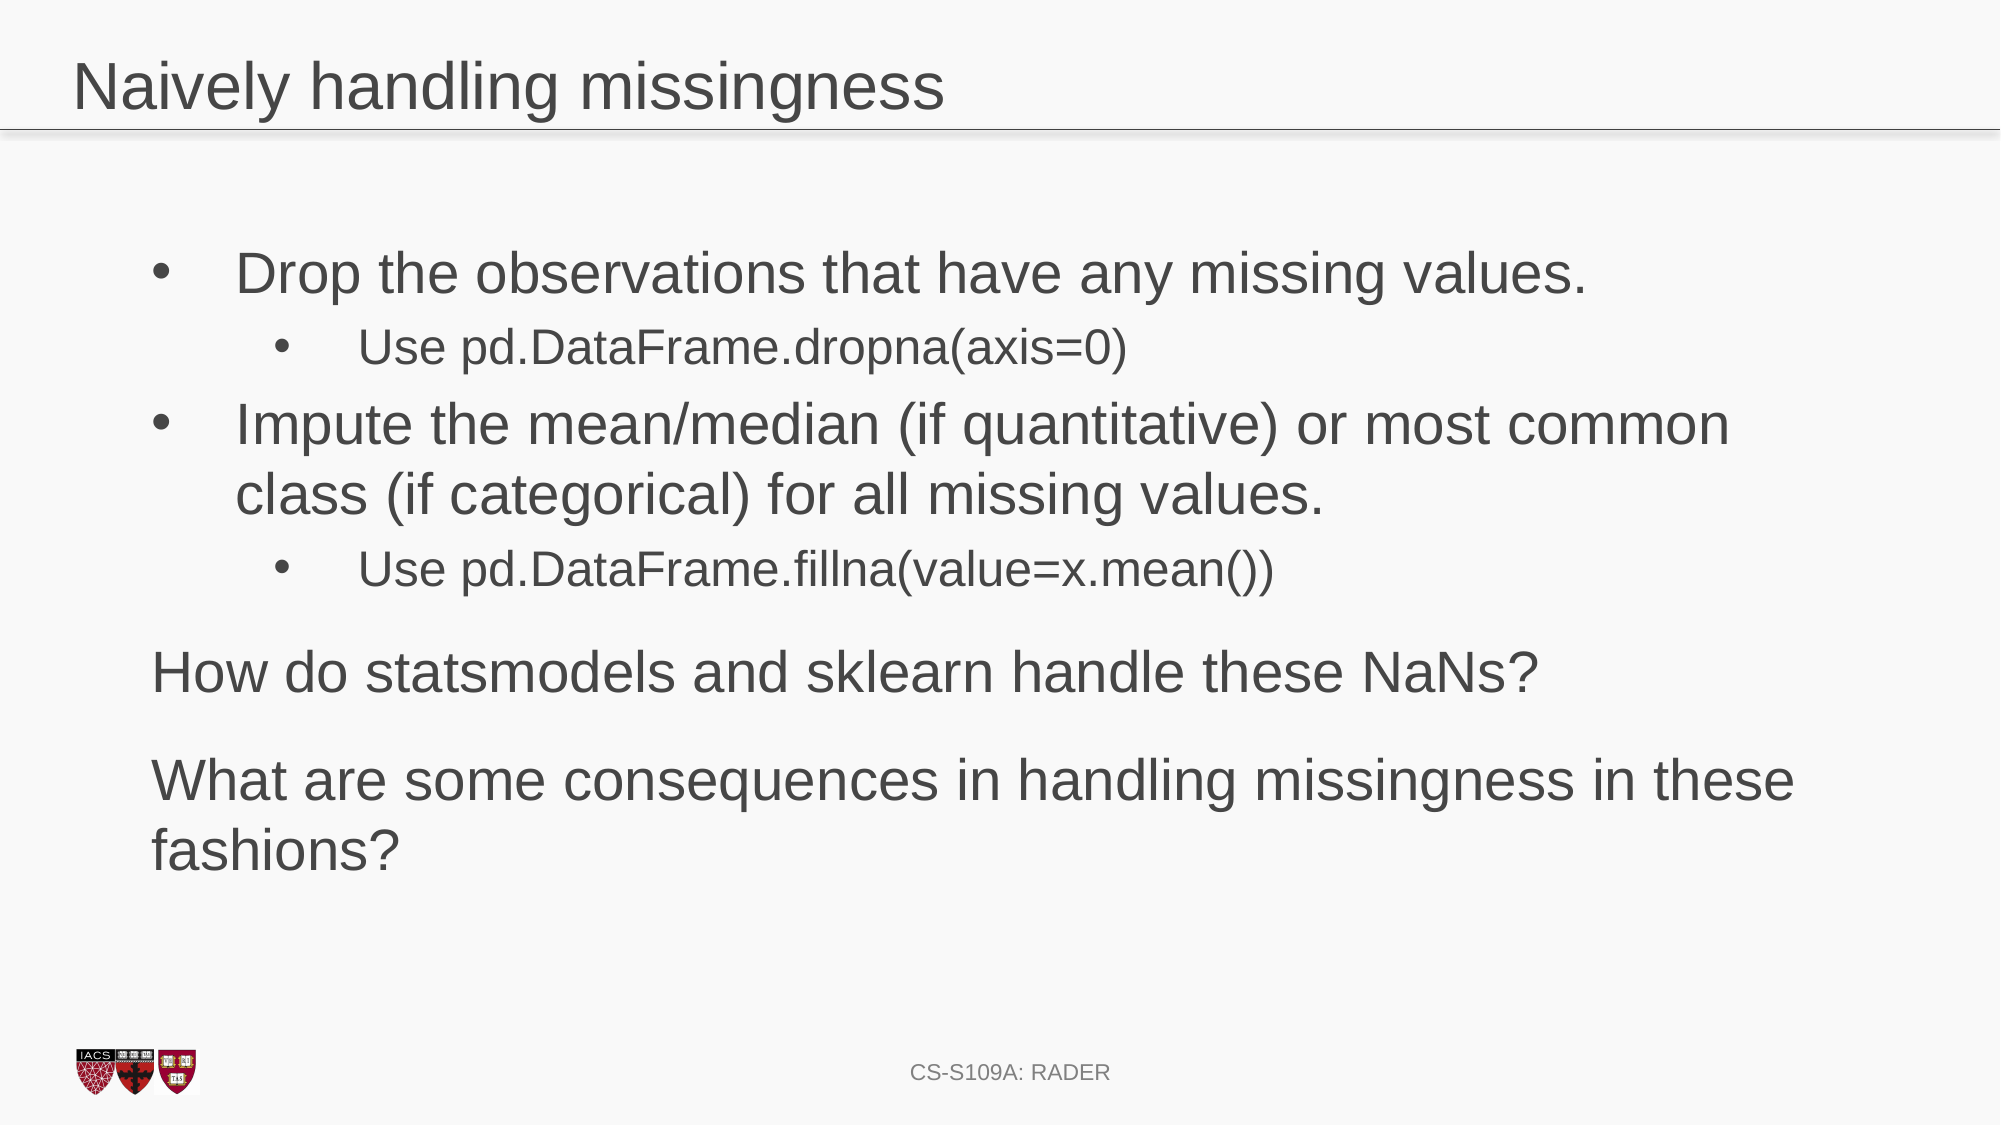

# Naively handling missingness

Drop the observations that have any missing values.
Use pd.DataFrame.dropna(axis=0)
Impute the mean/median (if quantitative) or most common class (if categorical) for all missing values.
Use pd.DataFrame.fillna(value=x.mean())

How do statsmodels and sklearn handle these NaNs?

What are some consequences in handling missingness in these fashions?